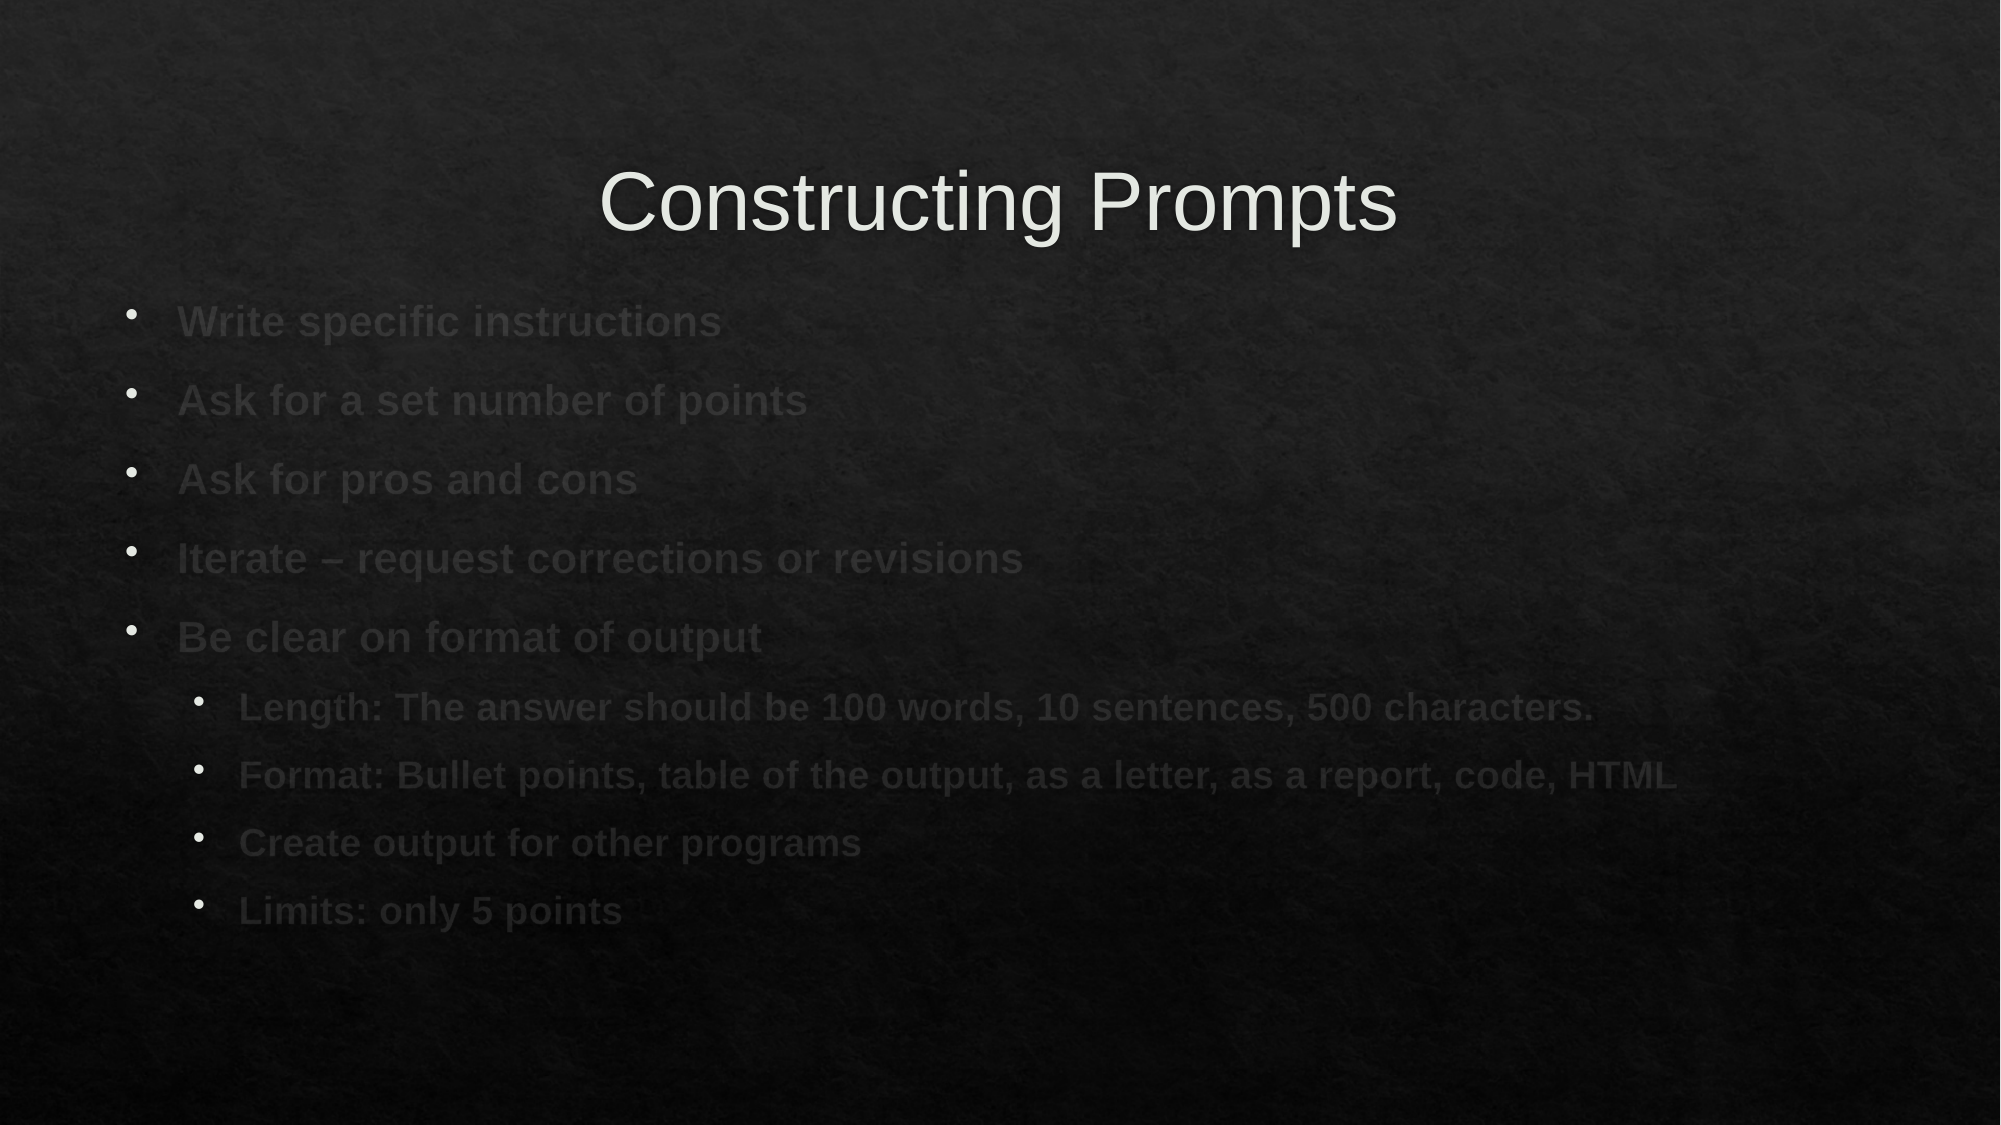

# Constructing Prompts
Write specific instructions
Ask for a set number of points
Ask for pros and cons
Iterate – request corrections or revisions
Be clear on format of output
Length: The answer should be 100 words, 10 sentences, 500 characters.
Format: Bullet points, table of the output, as a letter, as a report, code, HTML
Create output for other programs
Limits: only 5 points